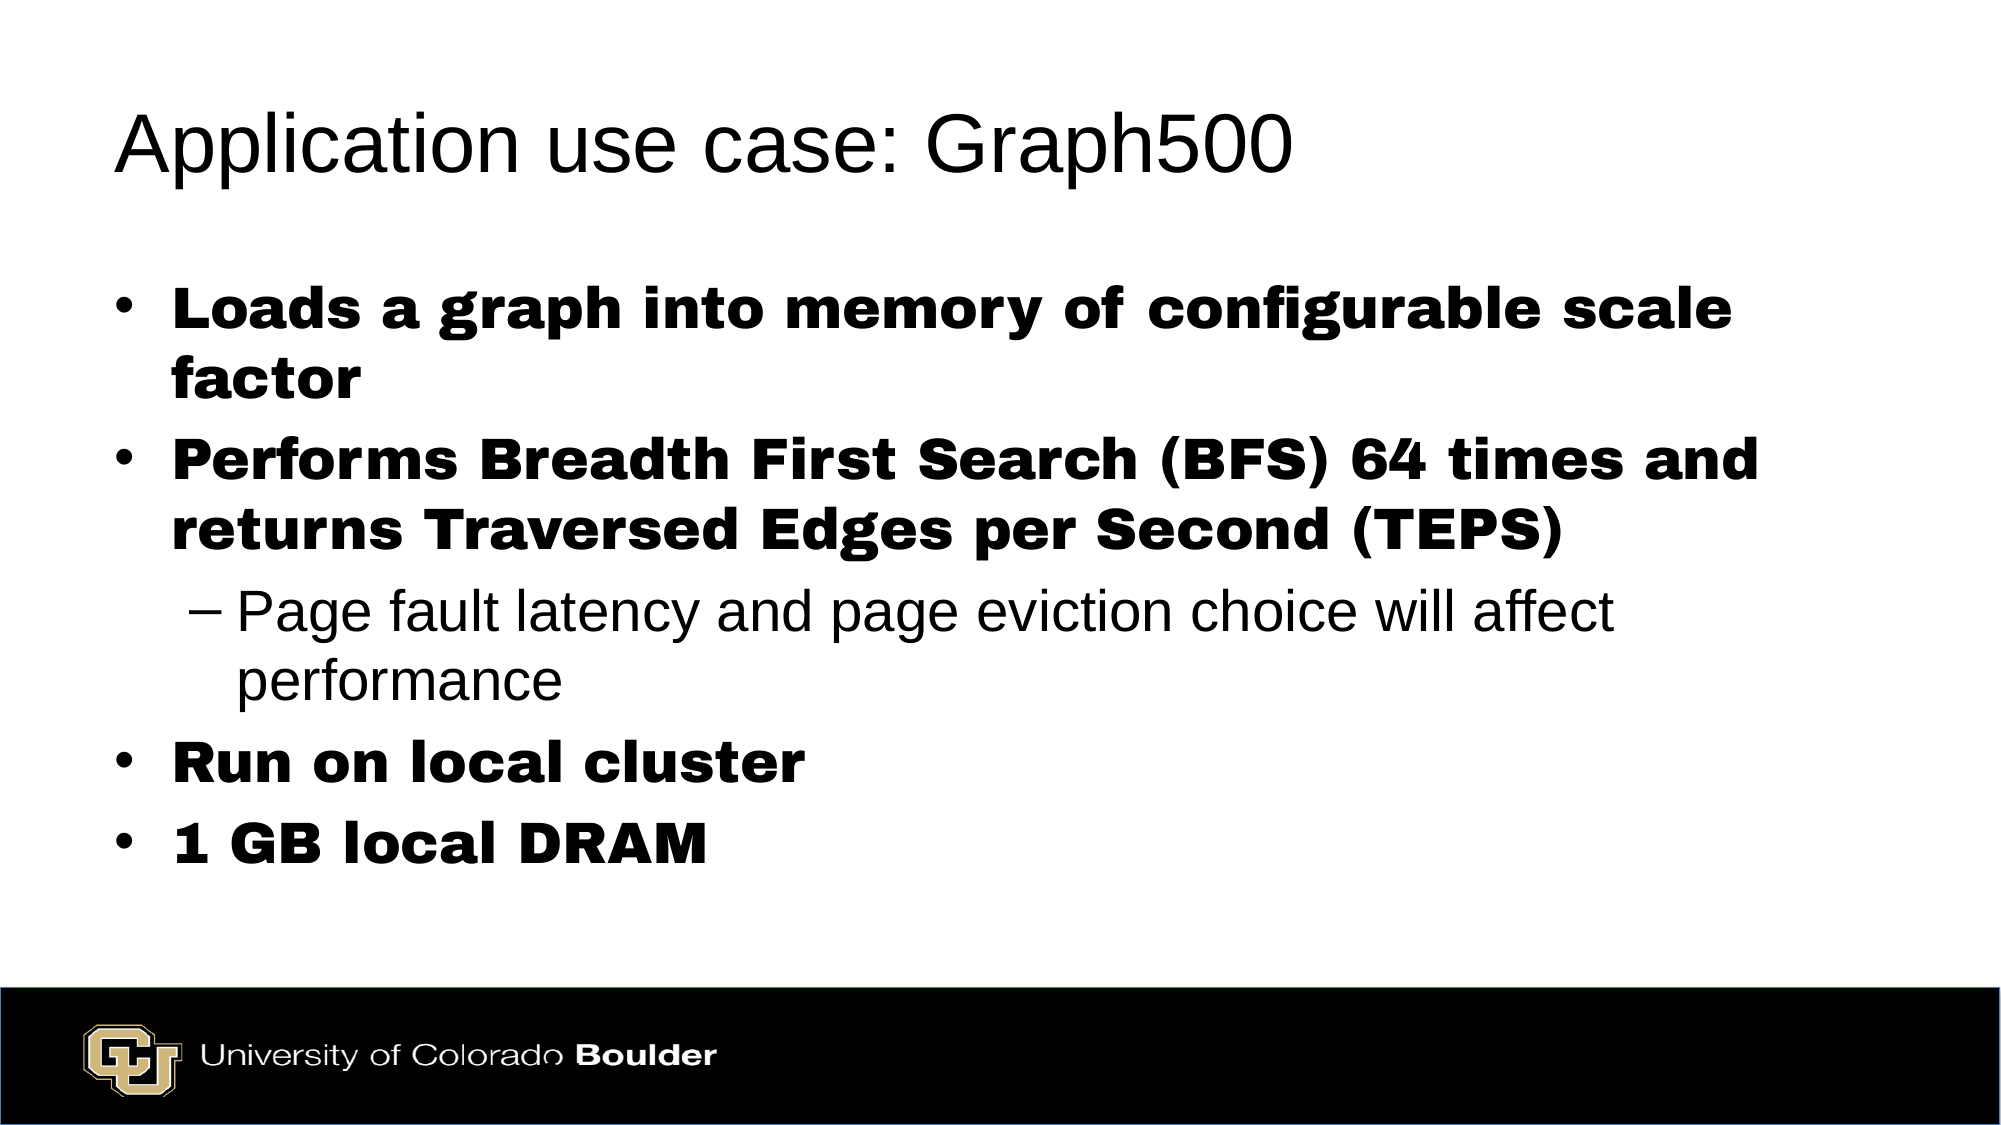

# Application use case: Graph500
Loads a graph into memory of configurable scale factor
Performs Breadth First Search (BFS) 64 times and returns Traversed Edges per Second (TEPS)
Page fault latency and page eviction choice will affect performance
Run on local cluster
1 GB local DRAM